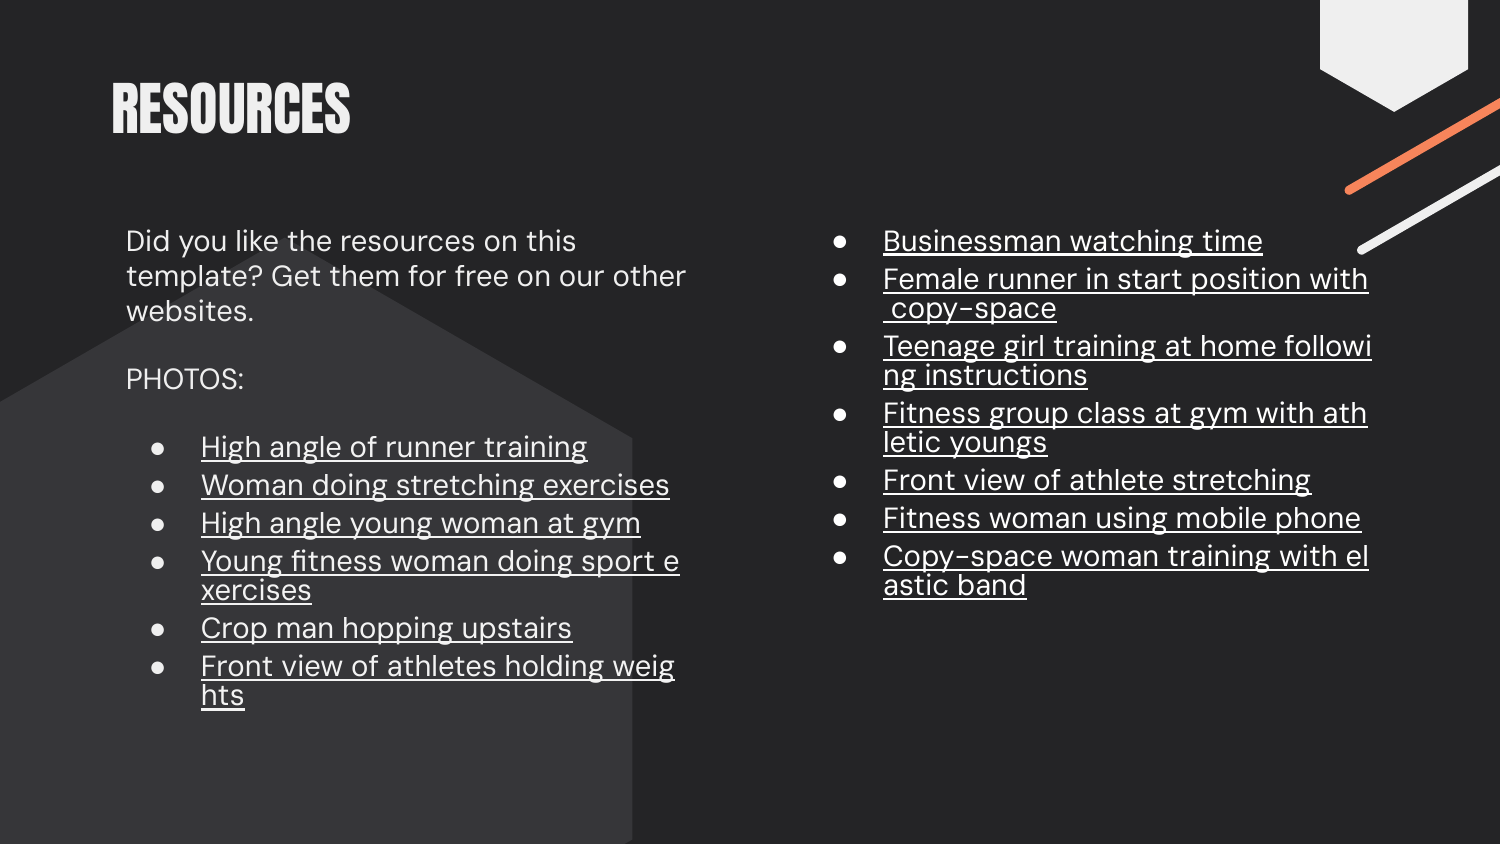

# RESOURCES
Did you like the resources on this template? Get them for free on our other websites.
PHOTOS:
High angle of runner training
Woman doing stretching exercises
High angle young woman at gym
Young fitness woman doing sport exercises
Crop man hopping upstairs
Front view of athletes holding weights
Businessman watching time
Female runner in start position with copy-space
Teenage girl training at home following instructions
Fitness group class at gym with athletic youngs
Front view of athlete stretching
Fitness woman using mobile phone
Copy-space woman training with elastic band